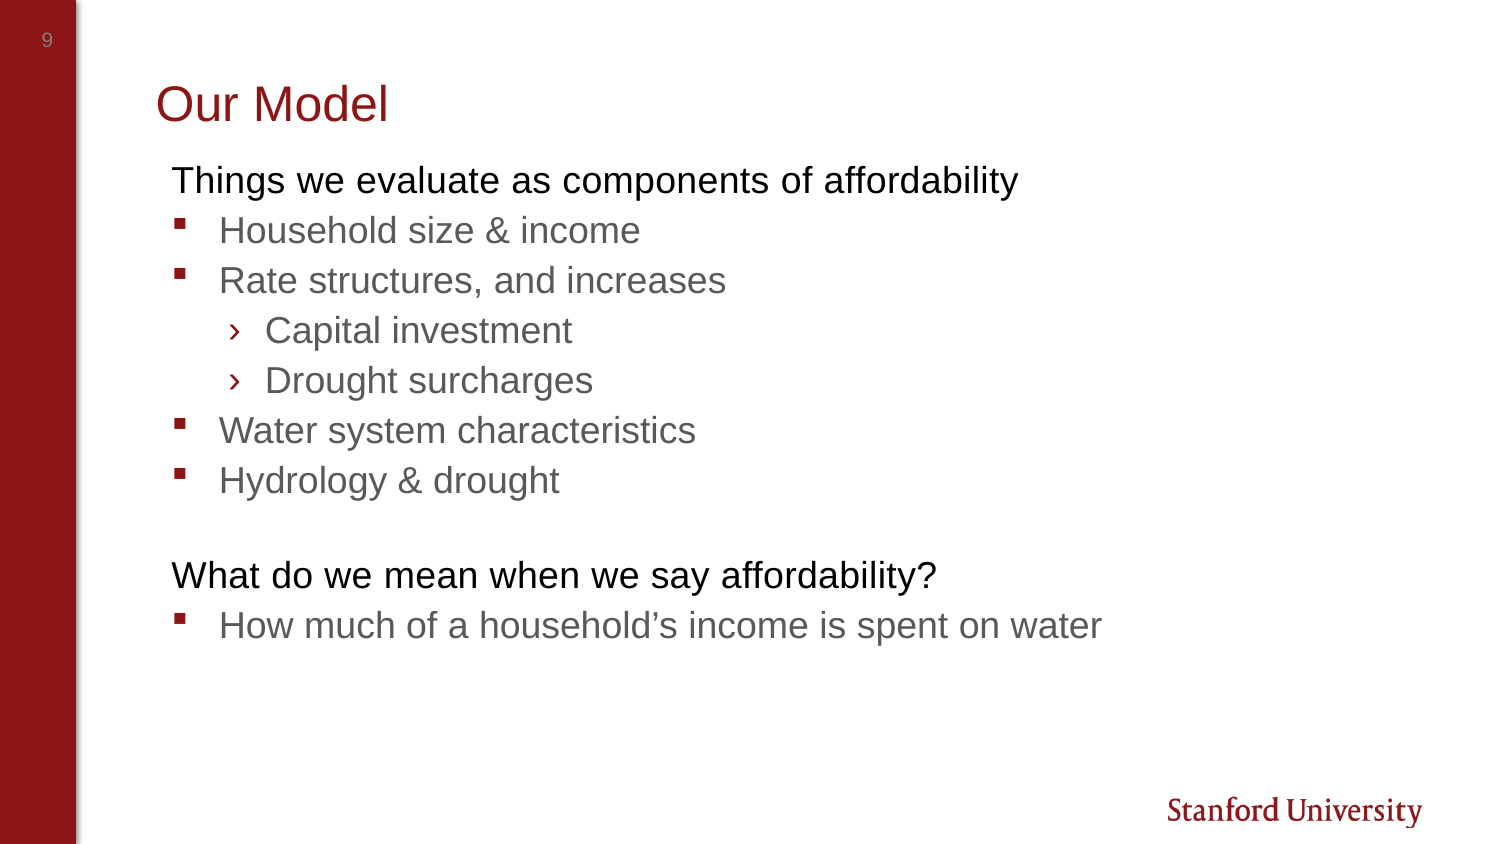

# Our Model
Things we evaluate as components of affordability
Household size & income
Rate structures, and increases
Capital investment
Drought surcharges
Water system characteristics
Hydrology & drought
What do we mean when we say affordability?
How much of a household’s income is spent on water